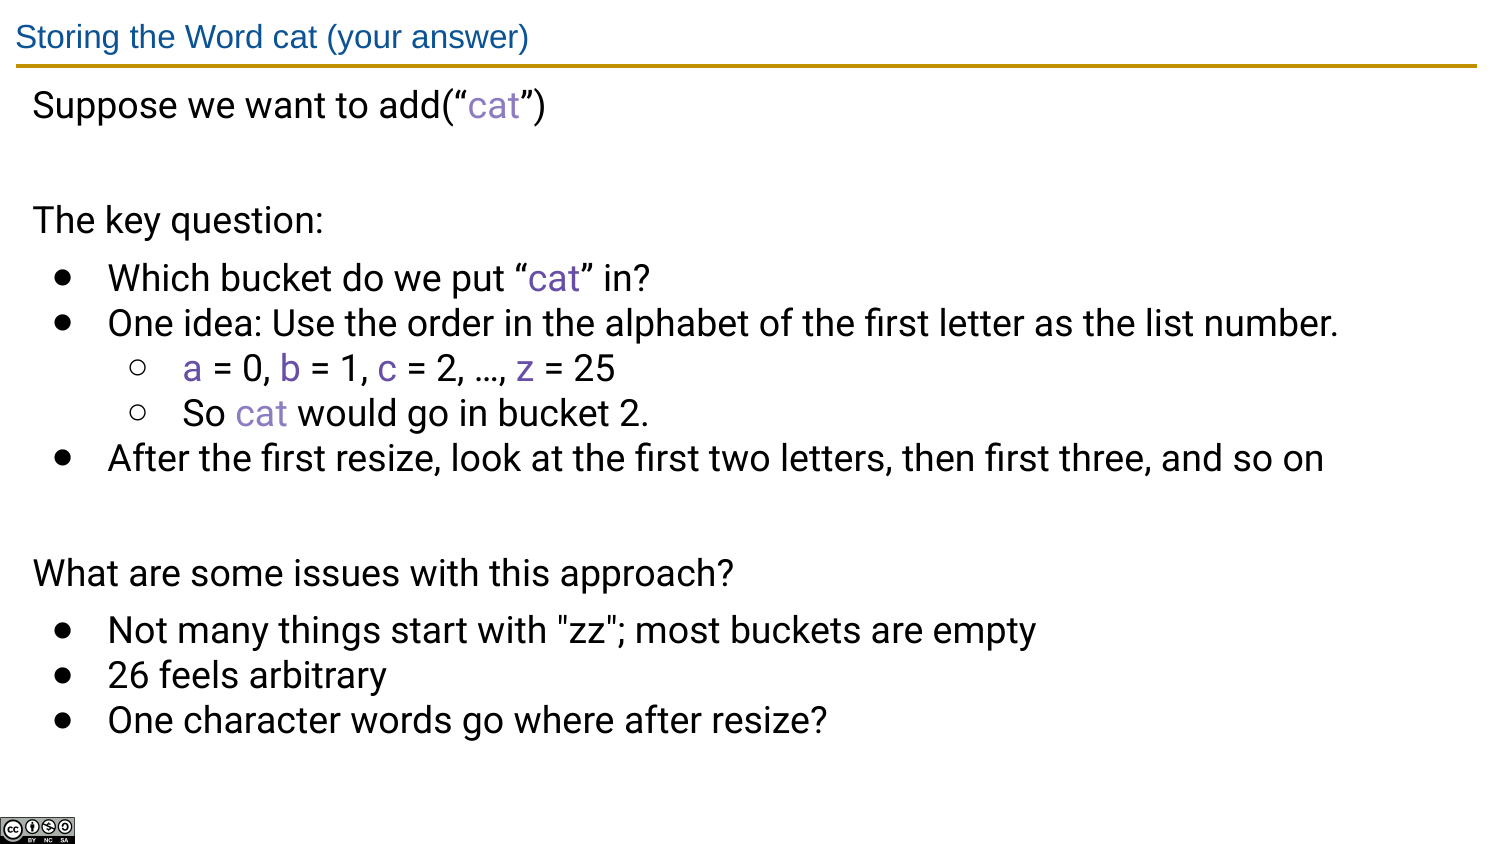

# Storing the Word cat (your answer)
Suppose we want to add(“cat”)

The key question:
Which bucket do we put “cat” in?
One idea: Use the order in the alphabet of the first letter as the list number.
a = 0, b = 1, c = 2, …, z = 25
So cat would go in bucket 2.
After the first resize, look at the first two letters, then first three, and so on

What are some issues with this approach?
Not many things start with "zz"; most buckets are empty
26 feels arbitrary
One character words go where after resize?